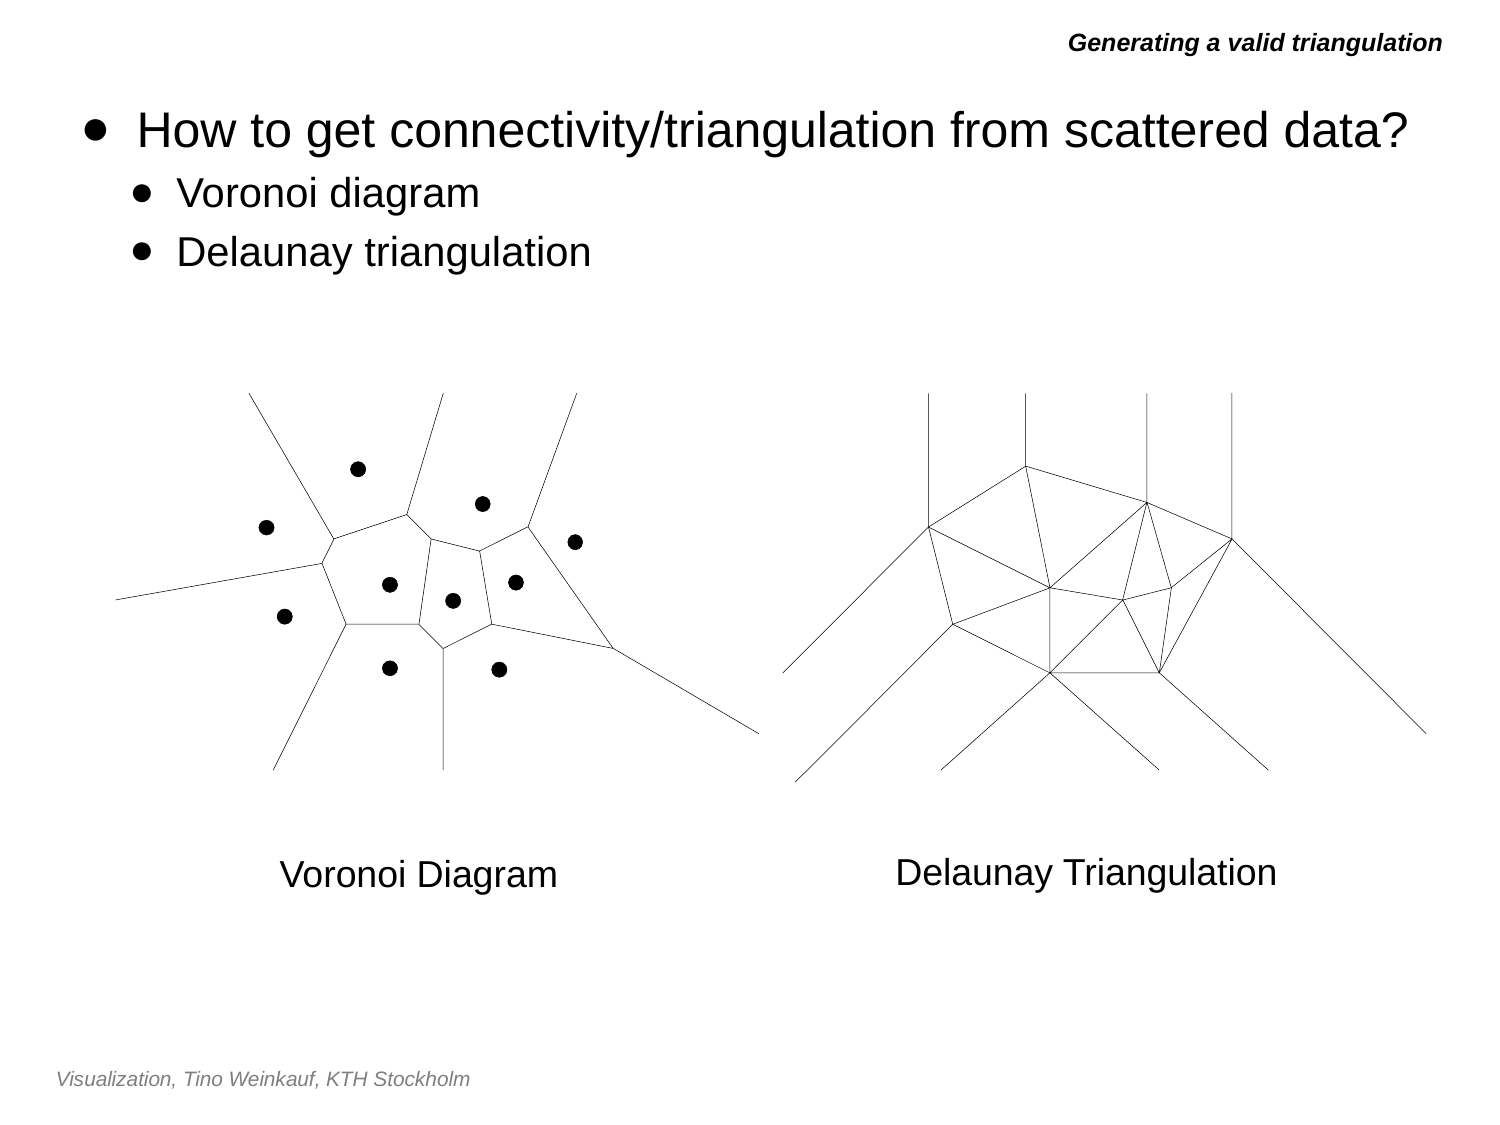

# Generating a valid triangulation
How to get connectivity/triangulation from scattered data?
Voronoi diagram
Delaunay triangulation

Delaunay Triangulation
Voronoi Diagram